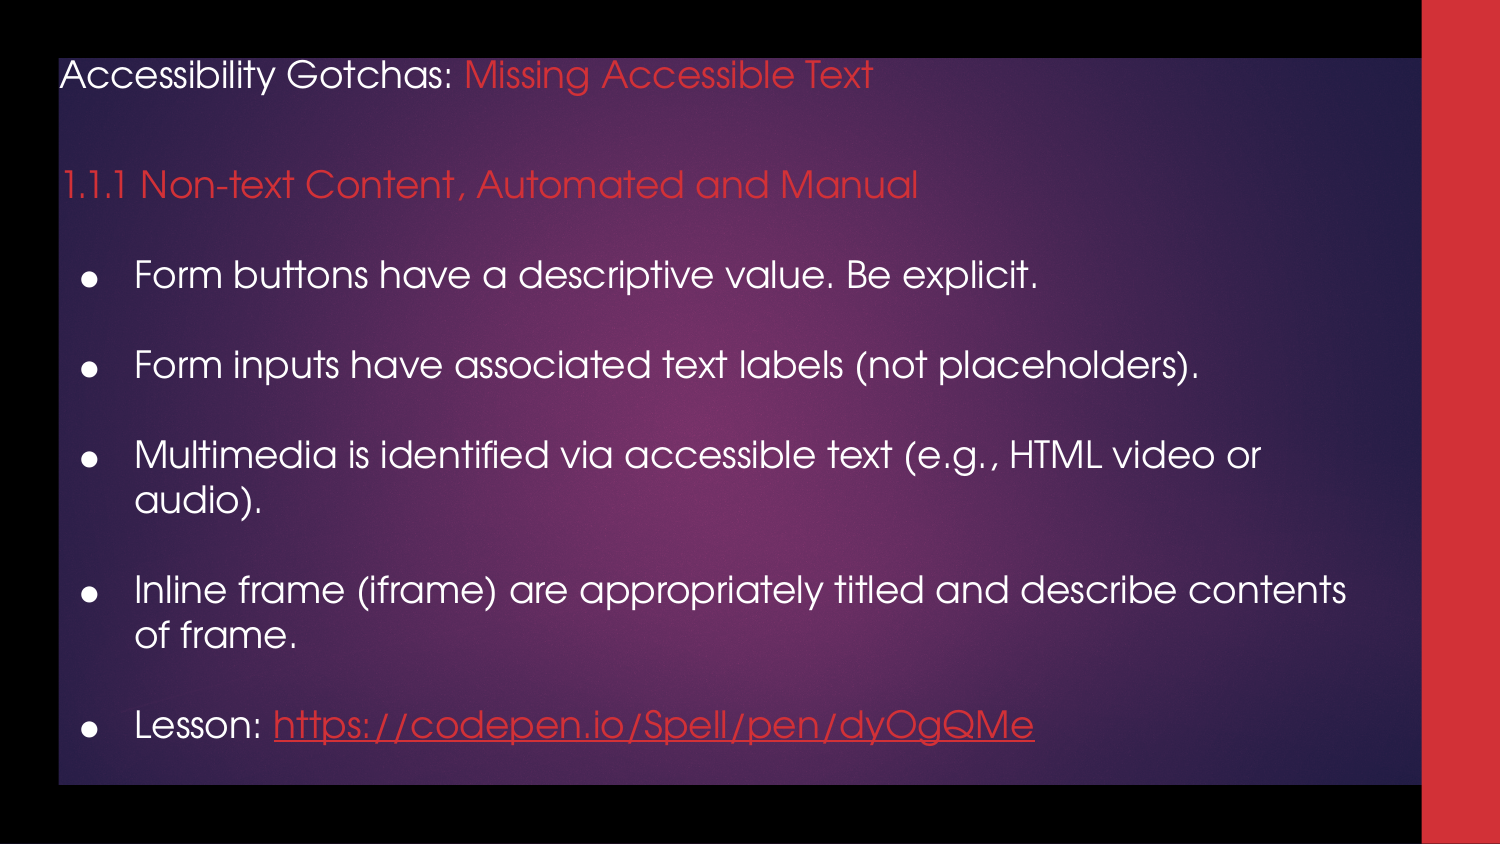

# Accessibility Gotchas: Missing Accessible Text
1.1.1 Non-text Content, Automated and Manual

Form buttons have a descriptive value. Be explicit.

Form inputs have associated text labels (not placeholders).

Multimedia is identified via accessible text (e.g., HTML video or audio).

Inline frame (iframe) are appropriately titled and describe contents of frame.

Lesson: https://codepen.io/Spell/pen/dyOgQMe